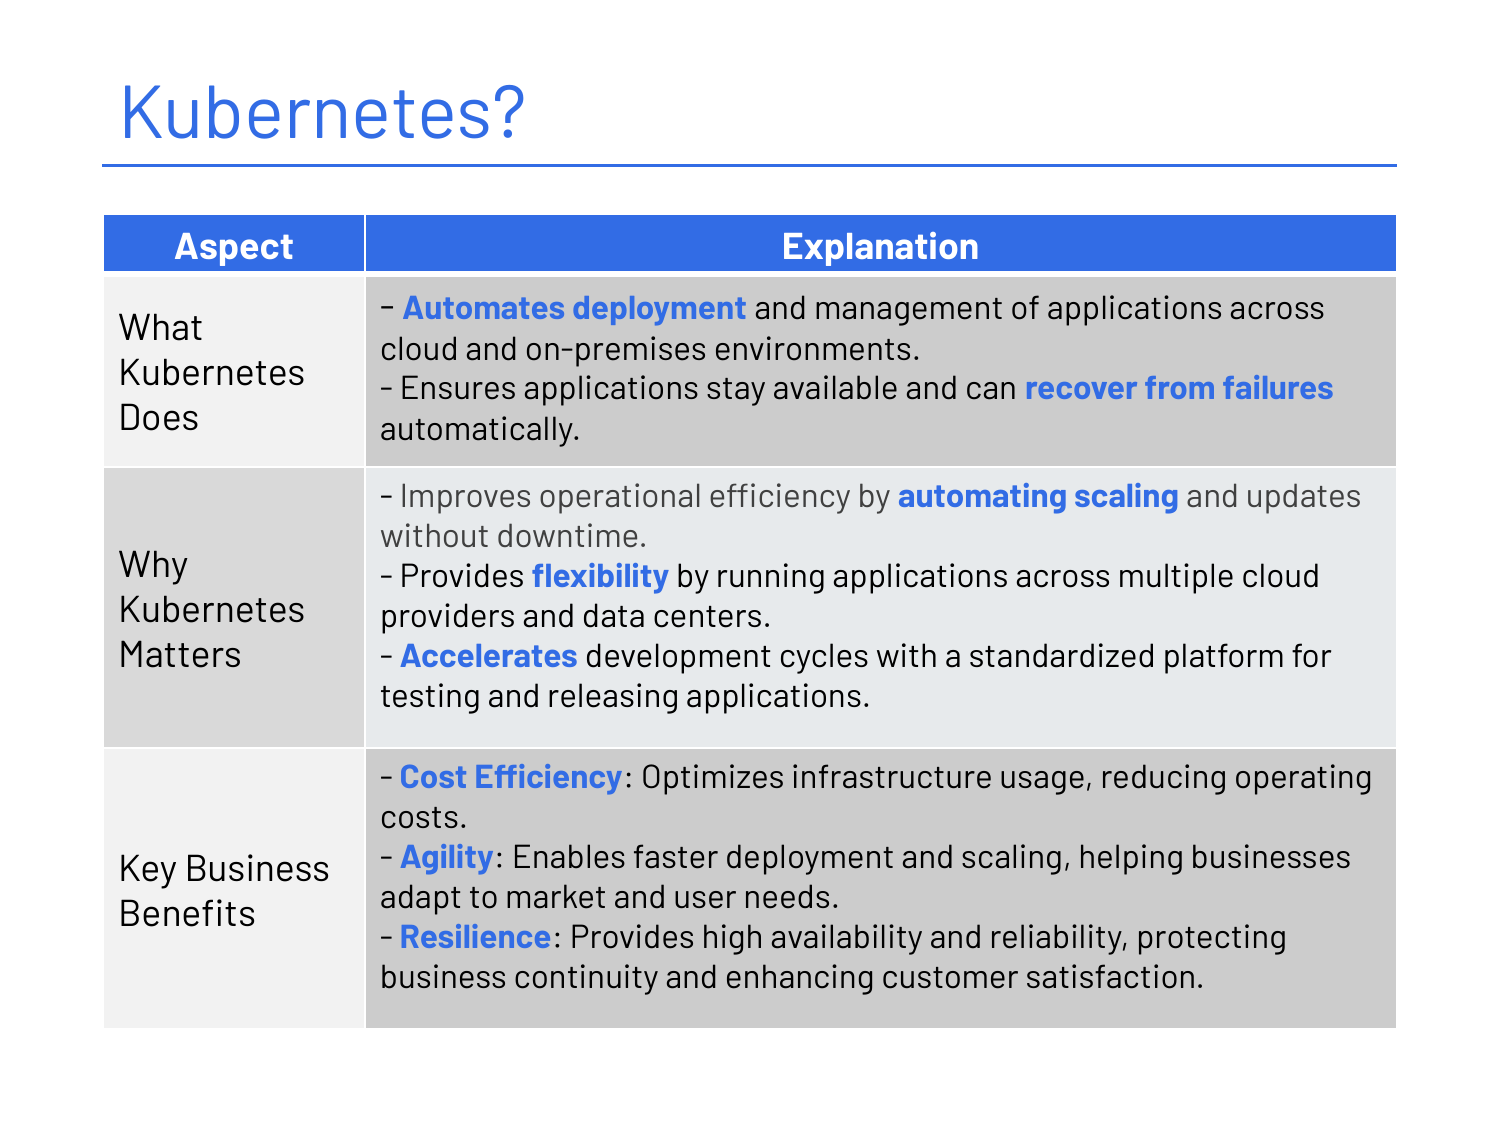

# Kubernetes?
| Aspect | Explanation |
| --- | --- |
| What Kubernetes Does | - Automates deployment and management of applications across cloud and on-premises environments. - Ensures applications stay available and can recover from failures automatically. |
| Why Kubernetes Matters | - Improves operational efficiency by automating scaling and updates without downtime. - Provides flexibility by running applications across multiple cloud providers and data centers. - Accelerates development cycles with a standardized platform for testing and releasing applications. |
| Key Business Benefits | - Cost Efficiency: Optimizes infrastructure usage, reducing operating costs. - Agility: Enables faster deployment and scaling, helping businesses adapt to market and user needs. - Resilience: Provides high availability and reliability, protecting business continuity and enhancing customer satisfaction. |